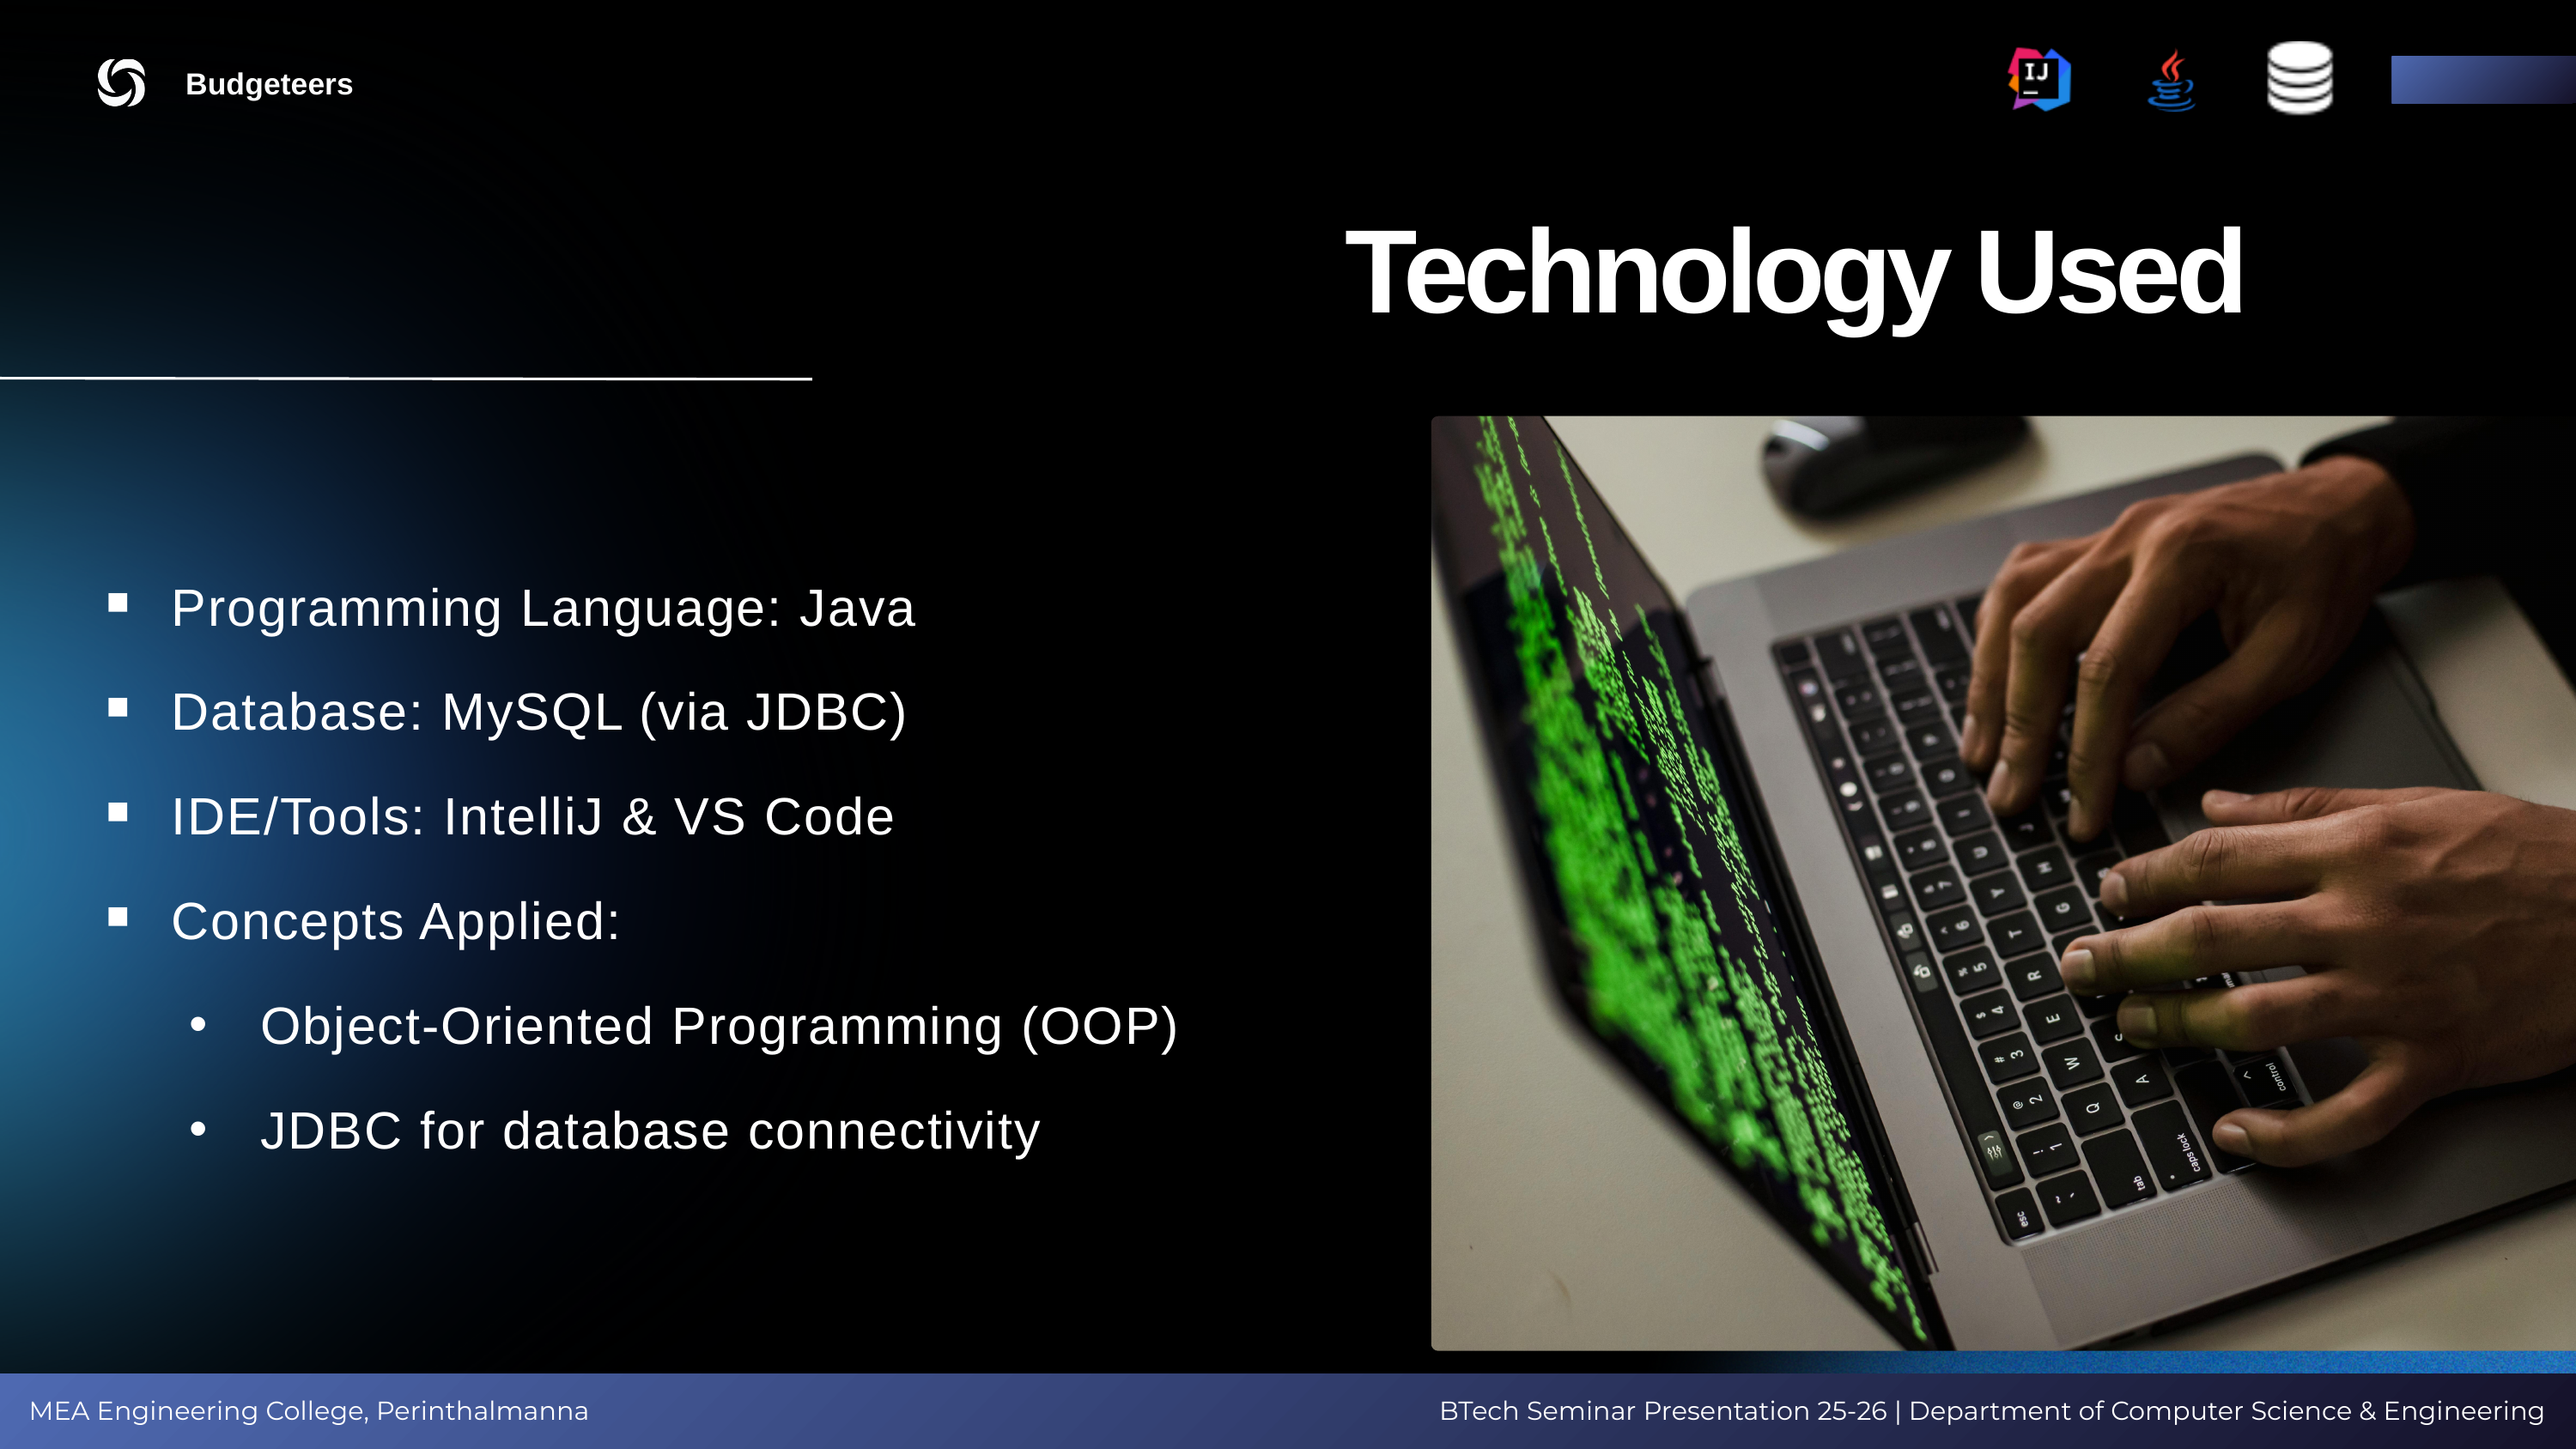

Budgeteers

Technology Used

Programming Language: Java
Database: MySQL (via JDBC)
IDE/Tools: IntelliJ & VS Code
Concepts Applied:
Object-Oriented Programming (OOP)
JDBC for database connectivity

MEA Engineering College, Perinthalmanna                                                                                                                           BTech Seminar Presentation 25-26 | Department of Computer Science & Engineering